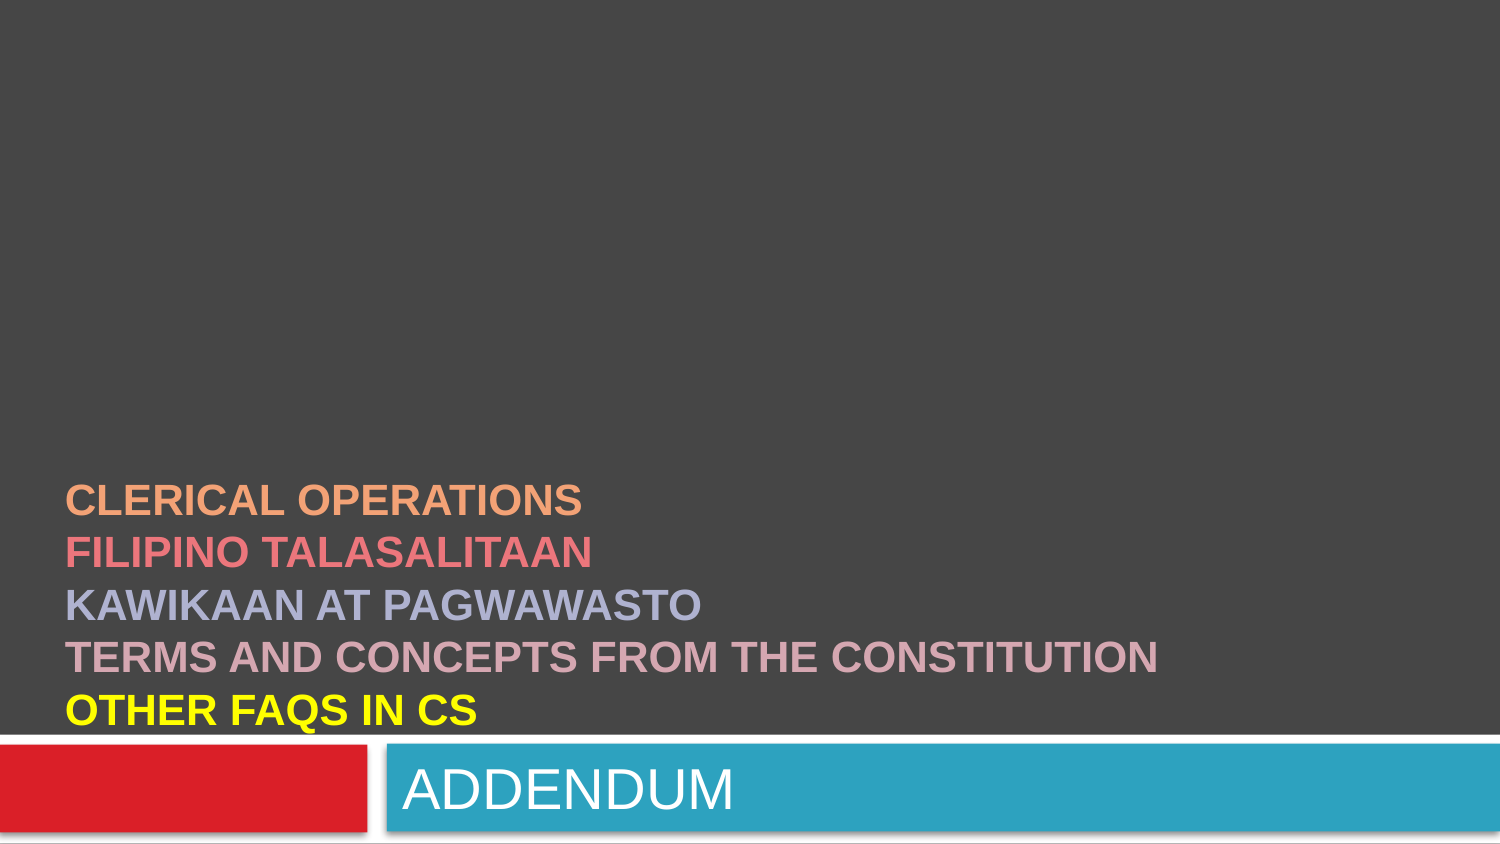

# Clerical operations filipino talasalitaan kawikaan AT PAGWAWASTO TERMS and concepts from the constitution other faqs in cs
ADDENDUM